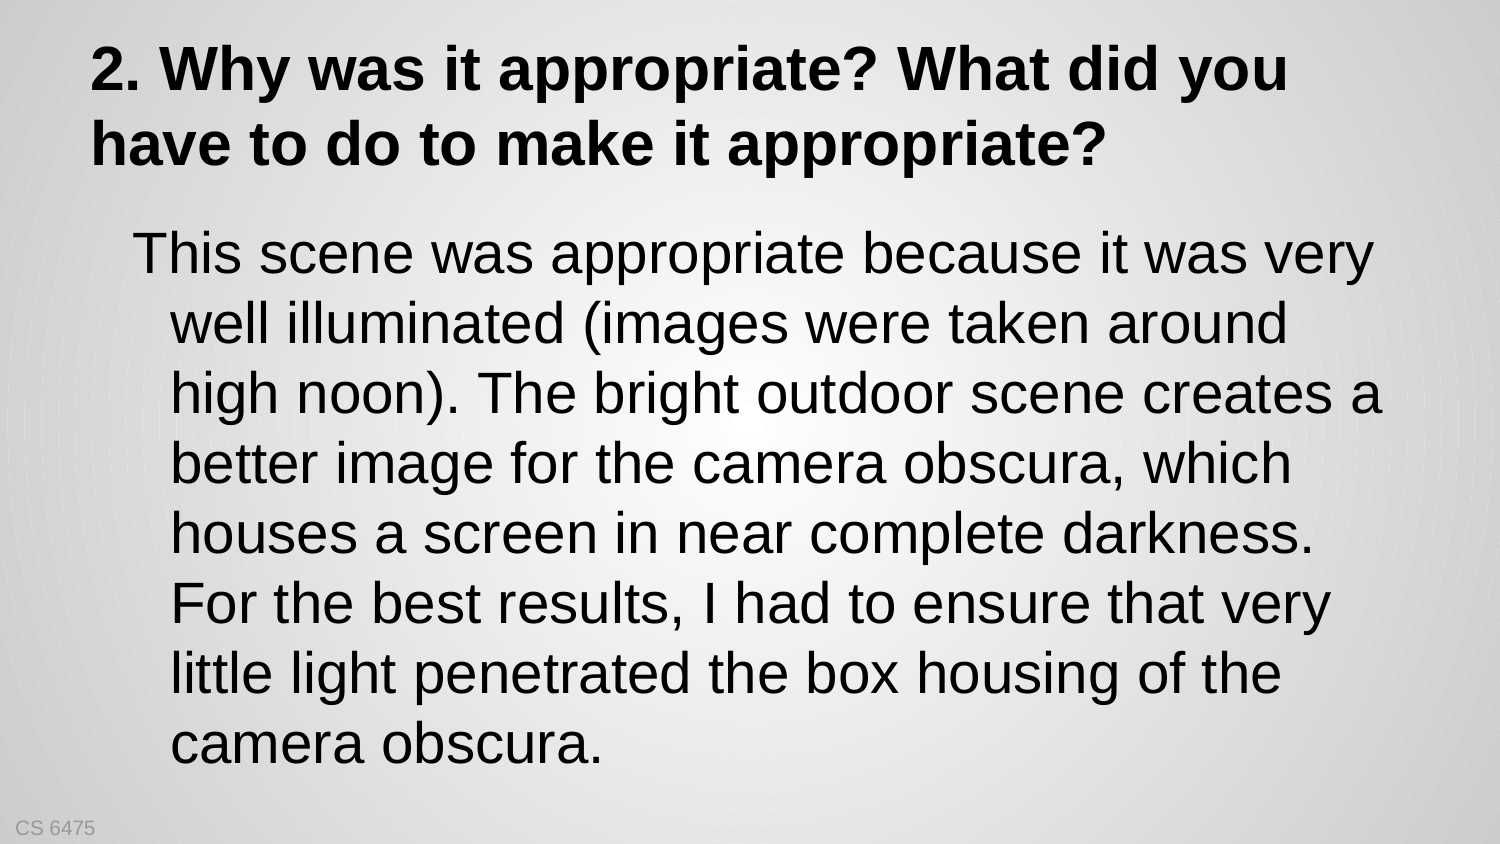

# 2. Why was it appropriate? What did you have to do to make it appropriate?
This scene was appropriate because it was very well illuminated (images were taken around high noon). The bright outdoor scene creates a better image for the camera obscura, which houses a screen in near complete darkness. For the best results, I had to ensure that very little light penetrated the box housing of the camera obscura.
CS 6475